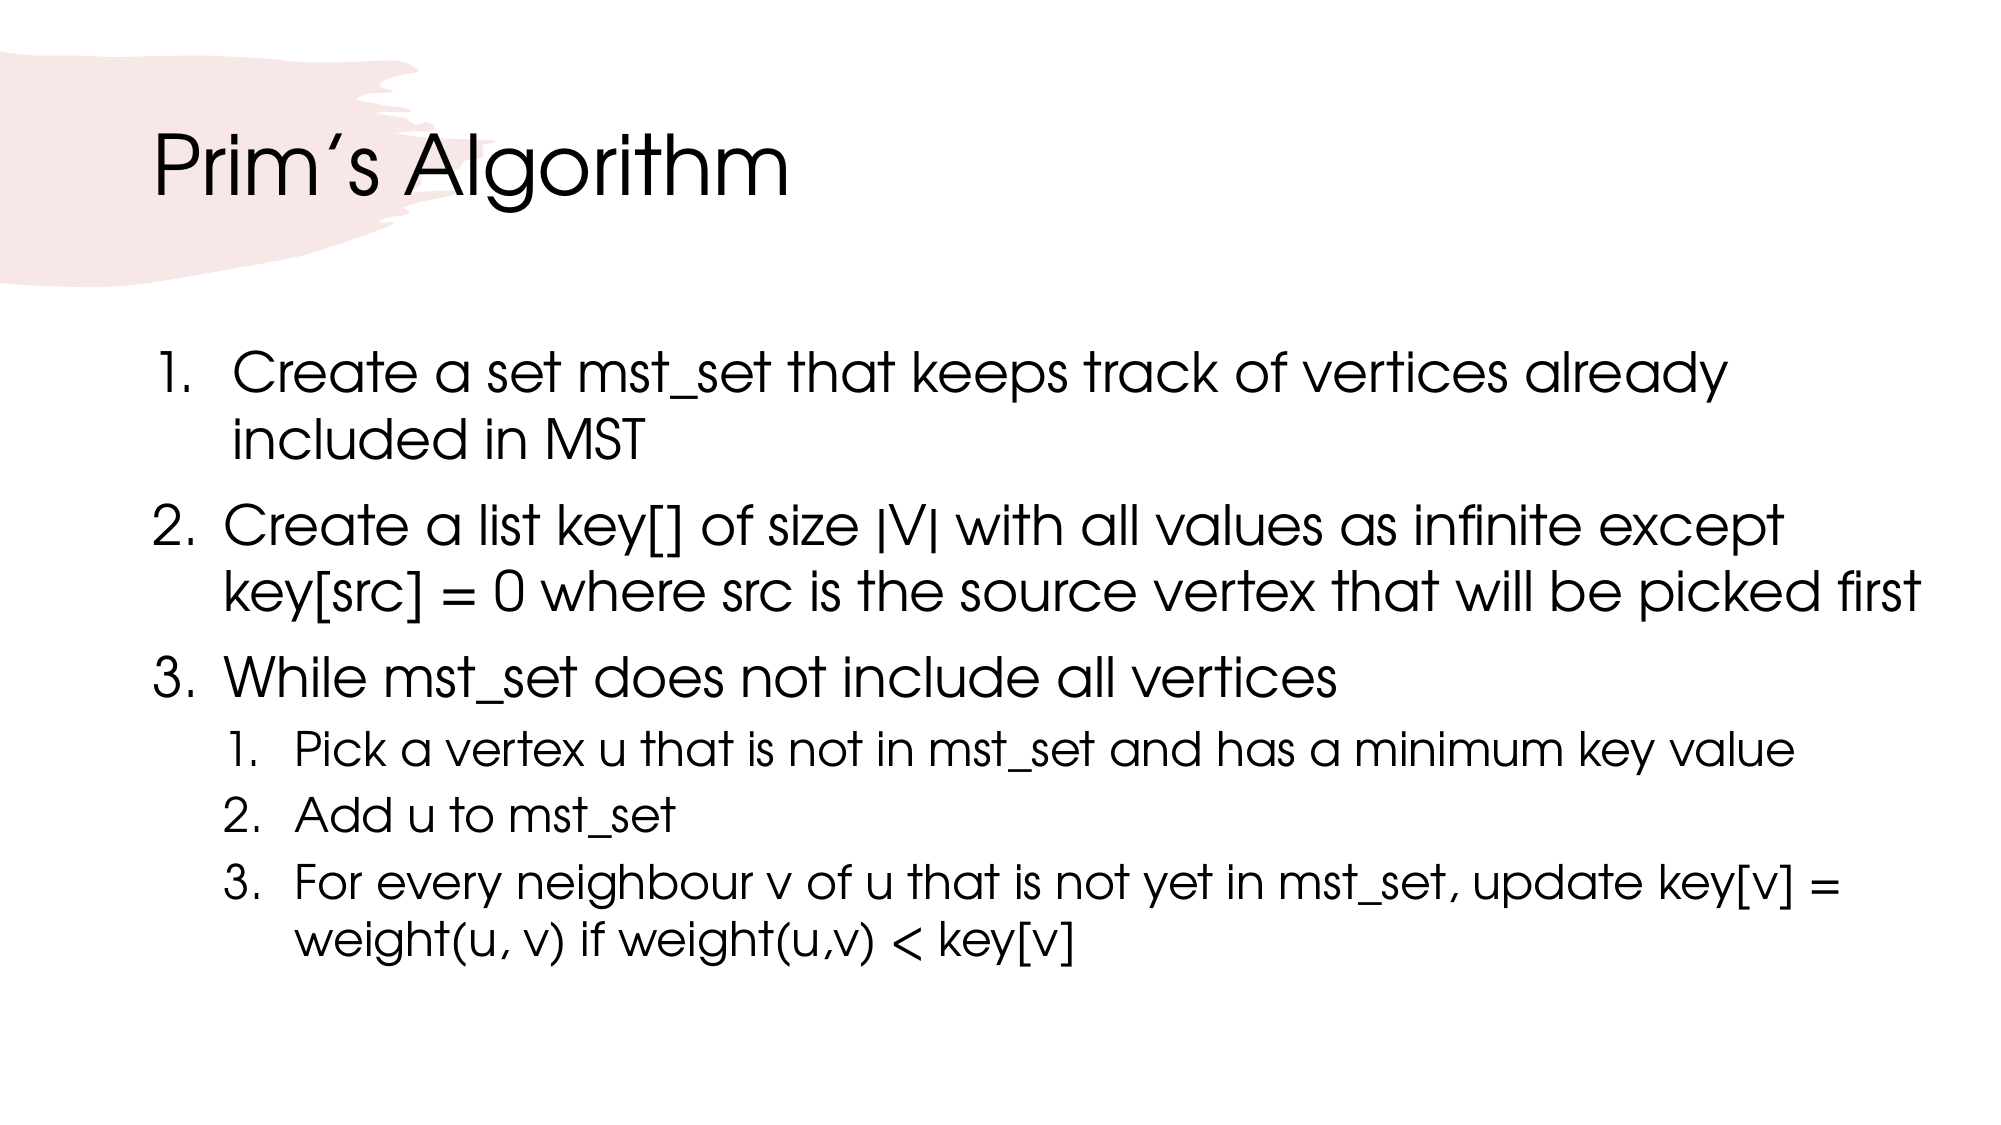

# Prim’s Algorithm
Create a set mst_set that keeps track of vertices already included in MST
Create a list key[] of size |V| with all values as infinite except key[src] = 0 where src is the source vertex that will be picked first
While mst_set does not include all vertices
Pick a vertex u that is not in mst_set and has a minimum key value
Add u to mst_set
For every neighbour v of u that is not yet in mst_set, update key[v] = weight(u, v) if weight(u,v) < key[v]